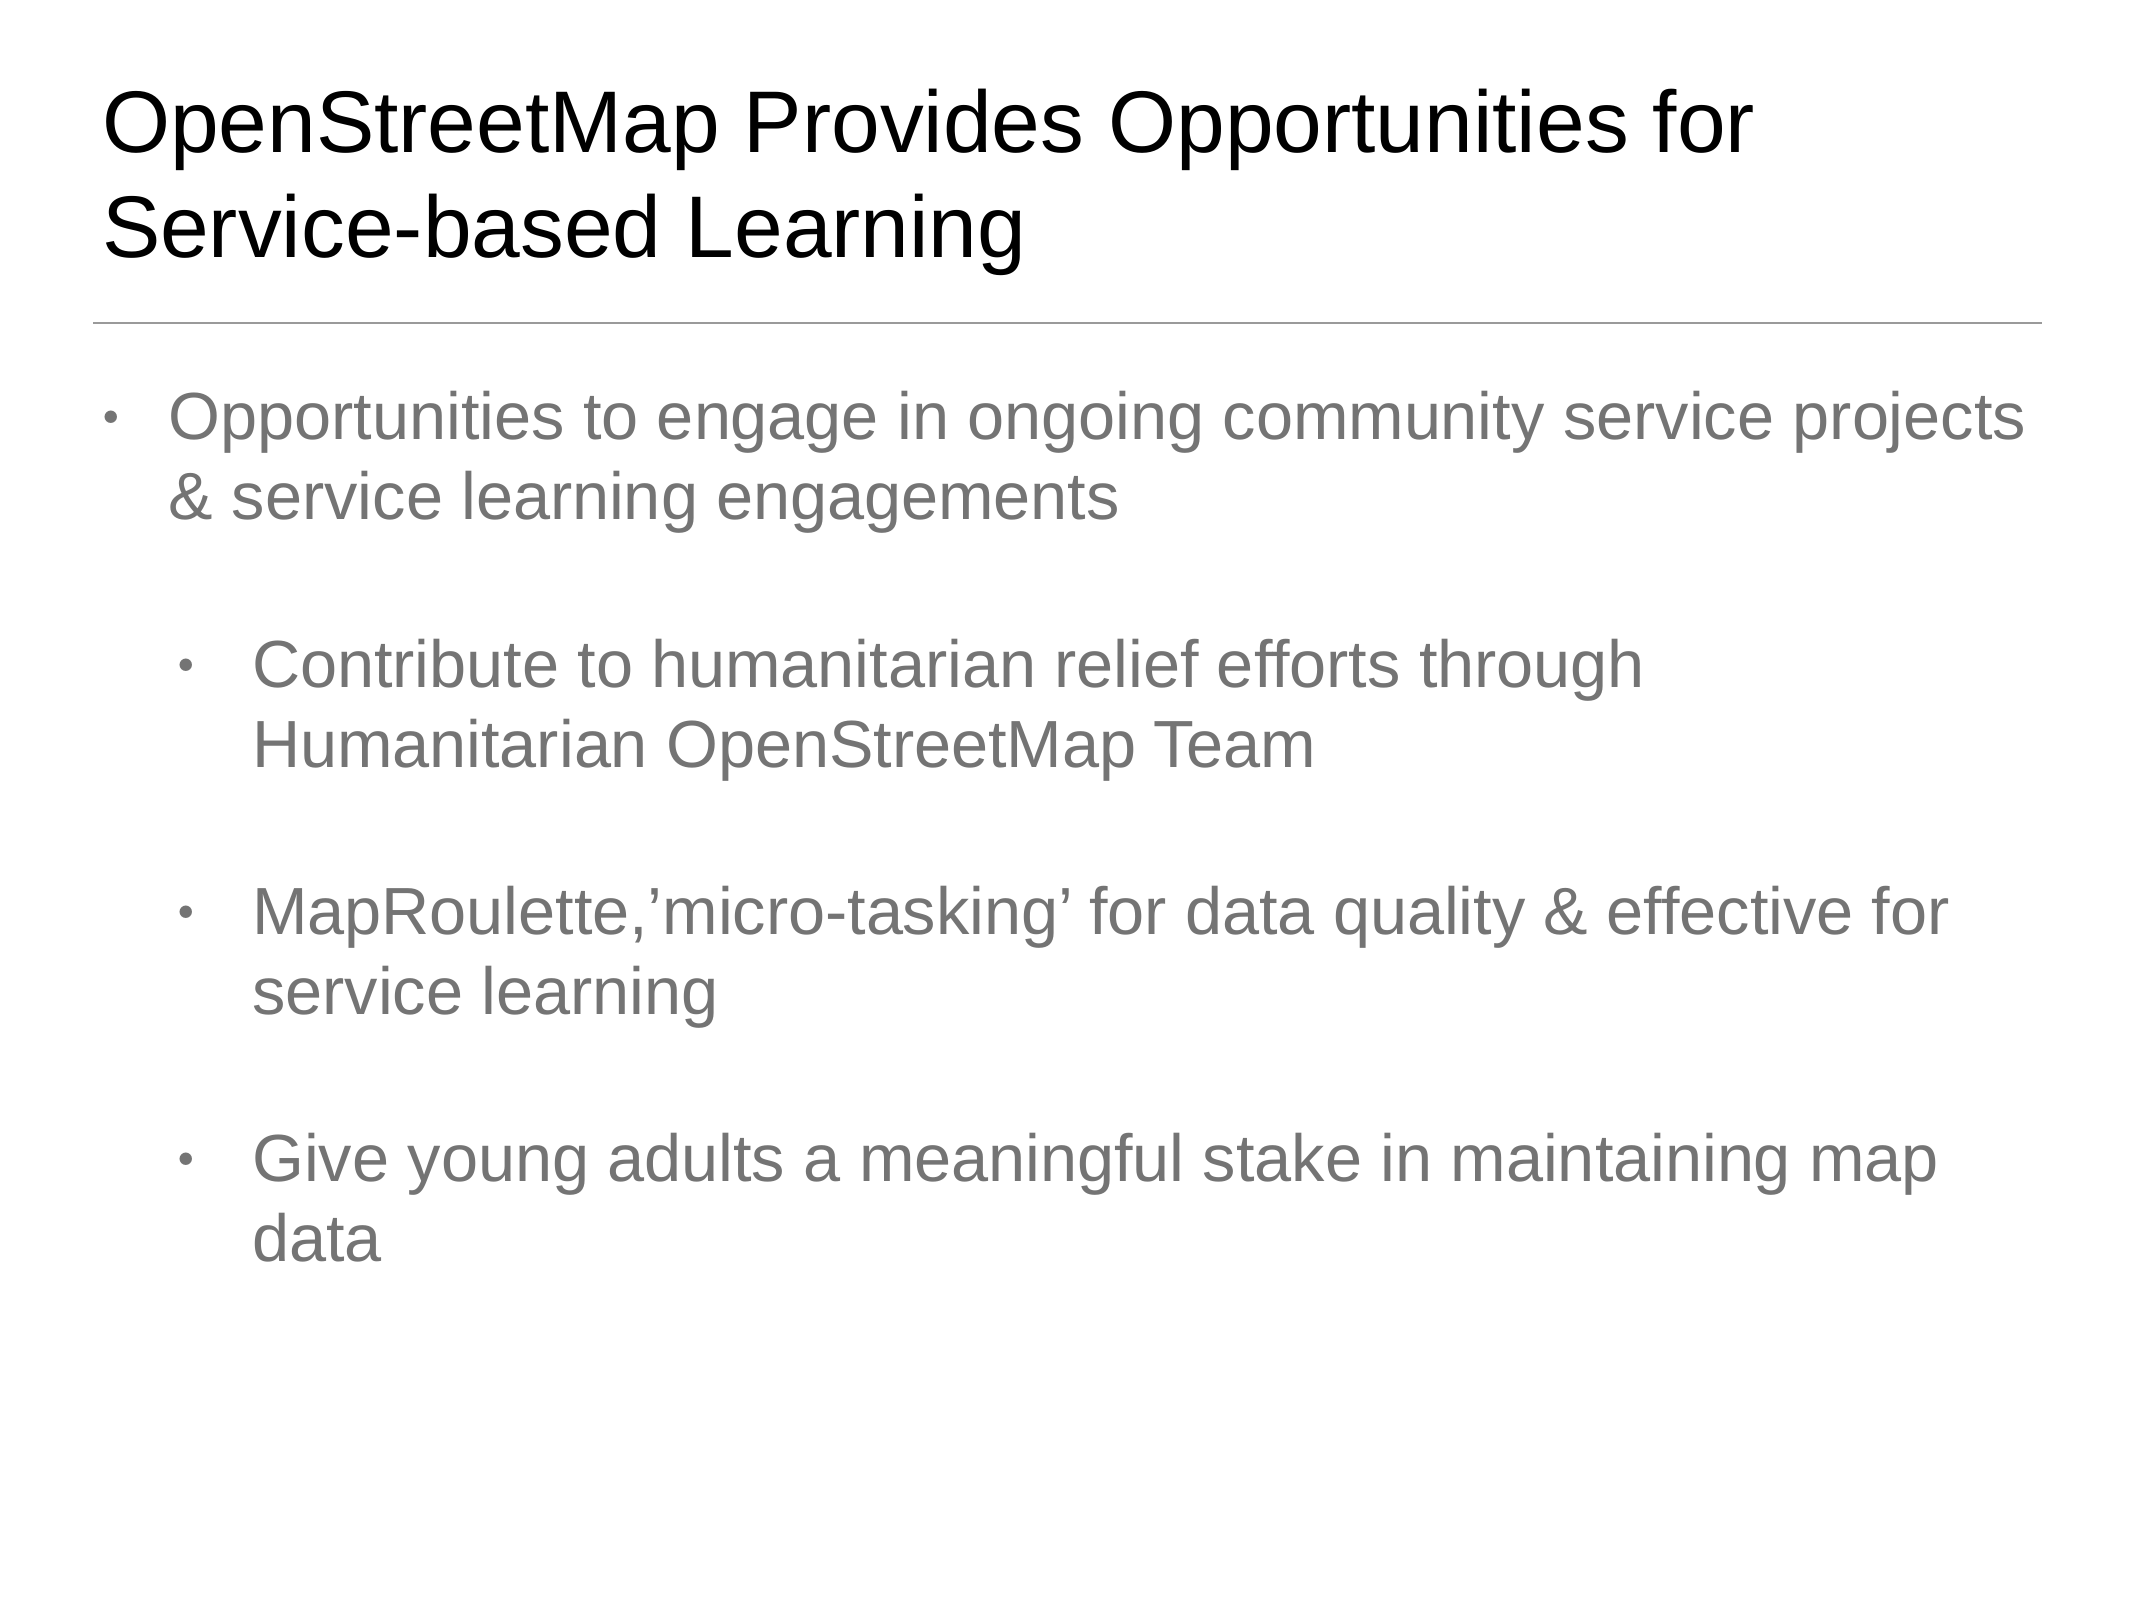

21
# OpenStreetMap Provides Opportunities for Service-based Learning
Opportunities to engage in ongoing community service projects & service learning engagements
Contribute to humanitarian relief efforts through Humanitarian OpenStreetMap Team
MapRoulette,’micro-tasking’ for data quality & effective for service learning
Give young adults a meaningful stake in maintaining map data